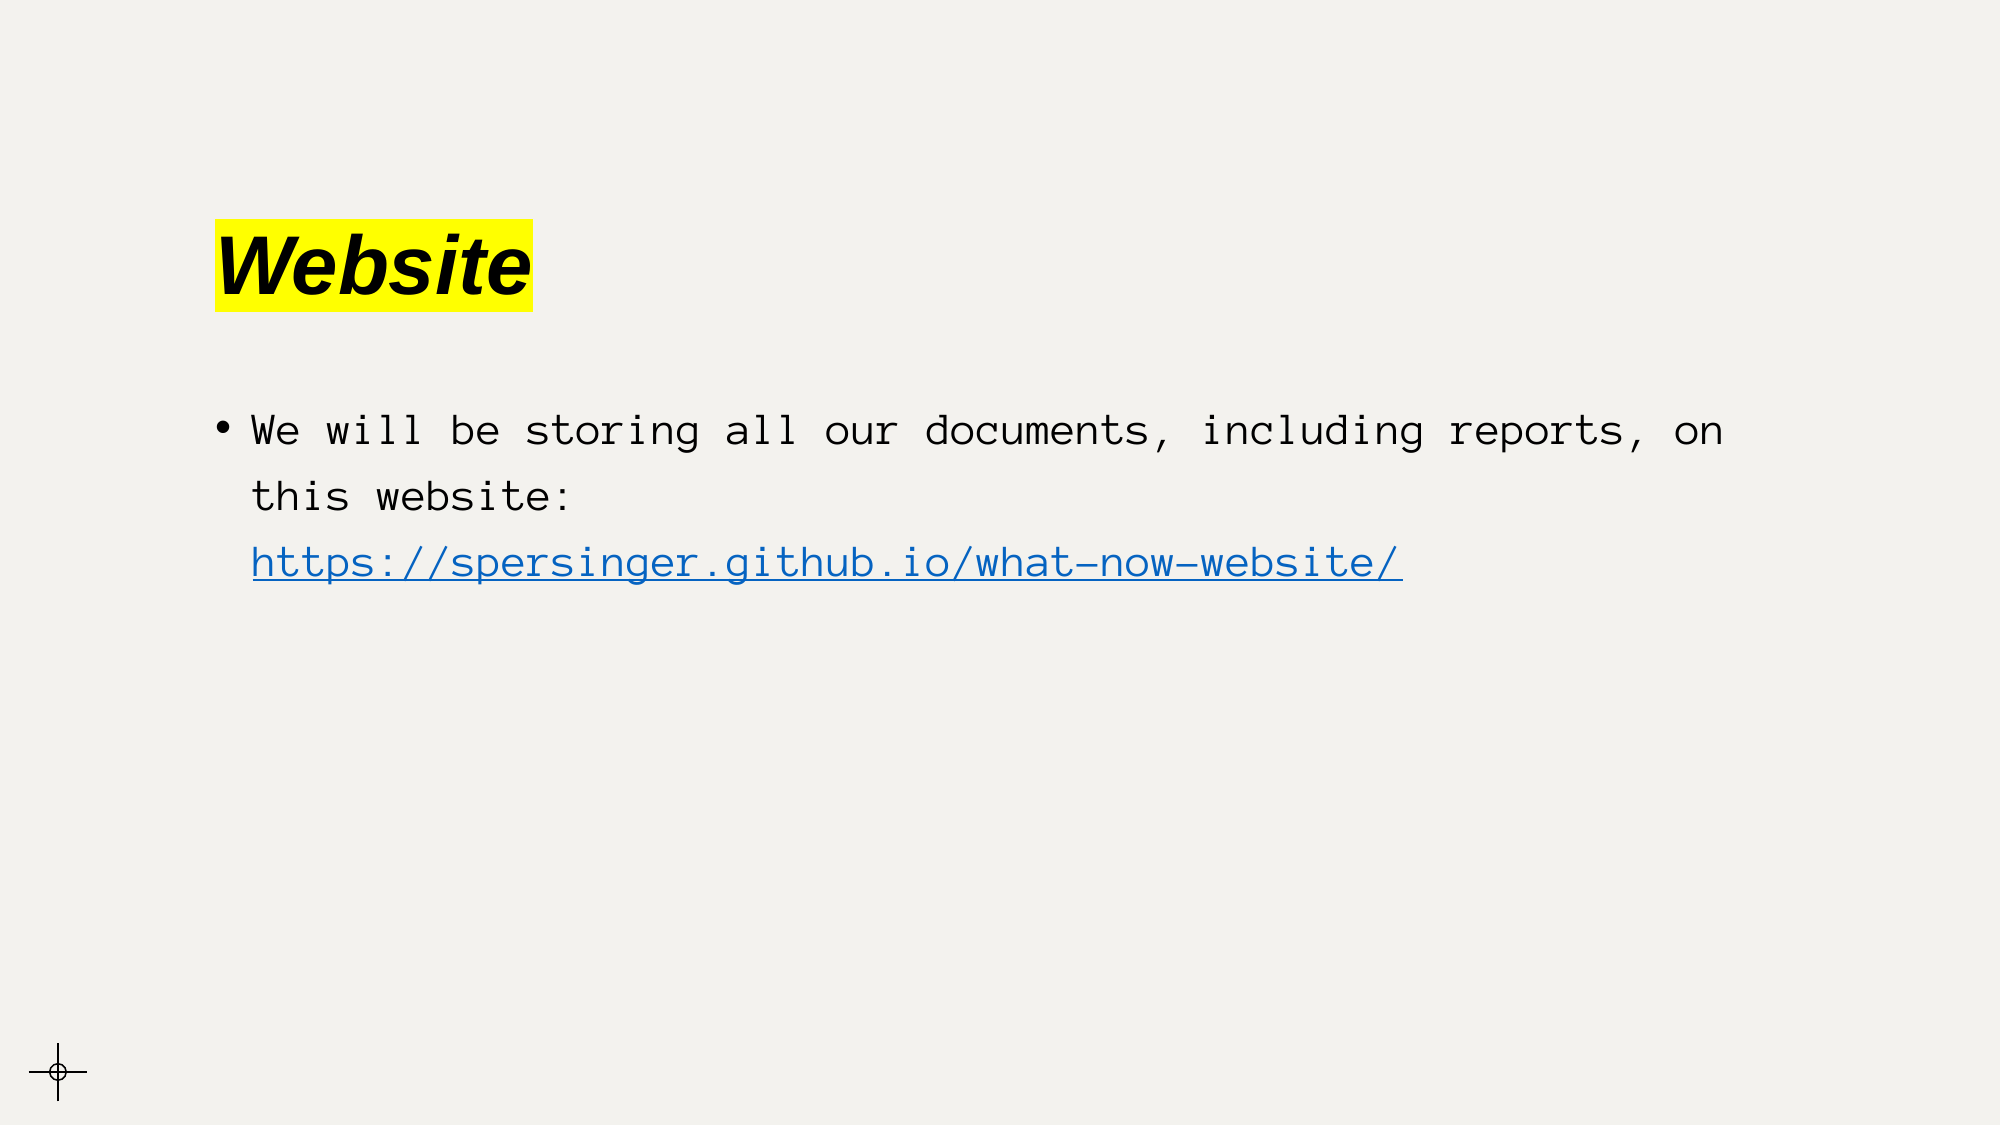

# Website
We will be storing all our documents, including reports, on this website: https://spersinger.github.io/what-now-website/